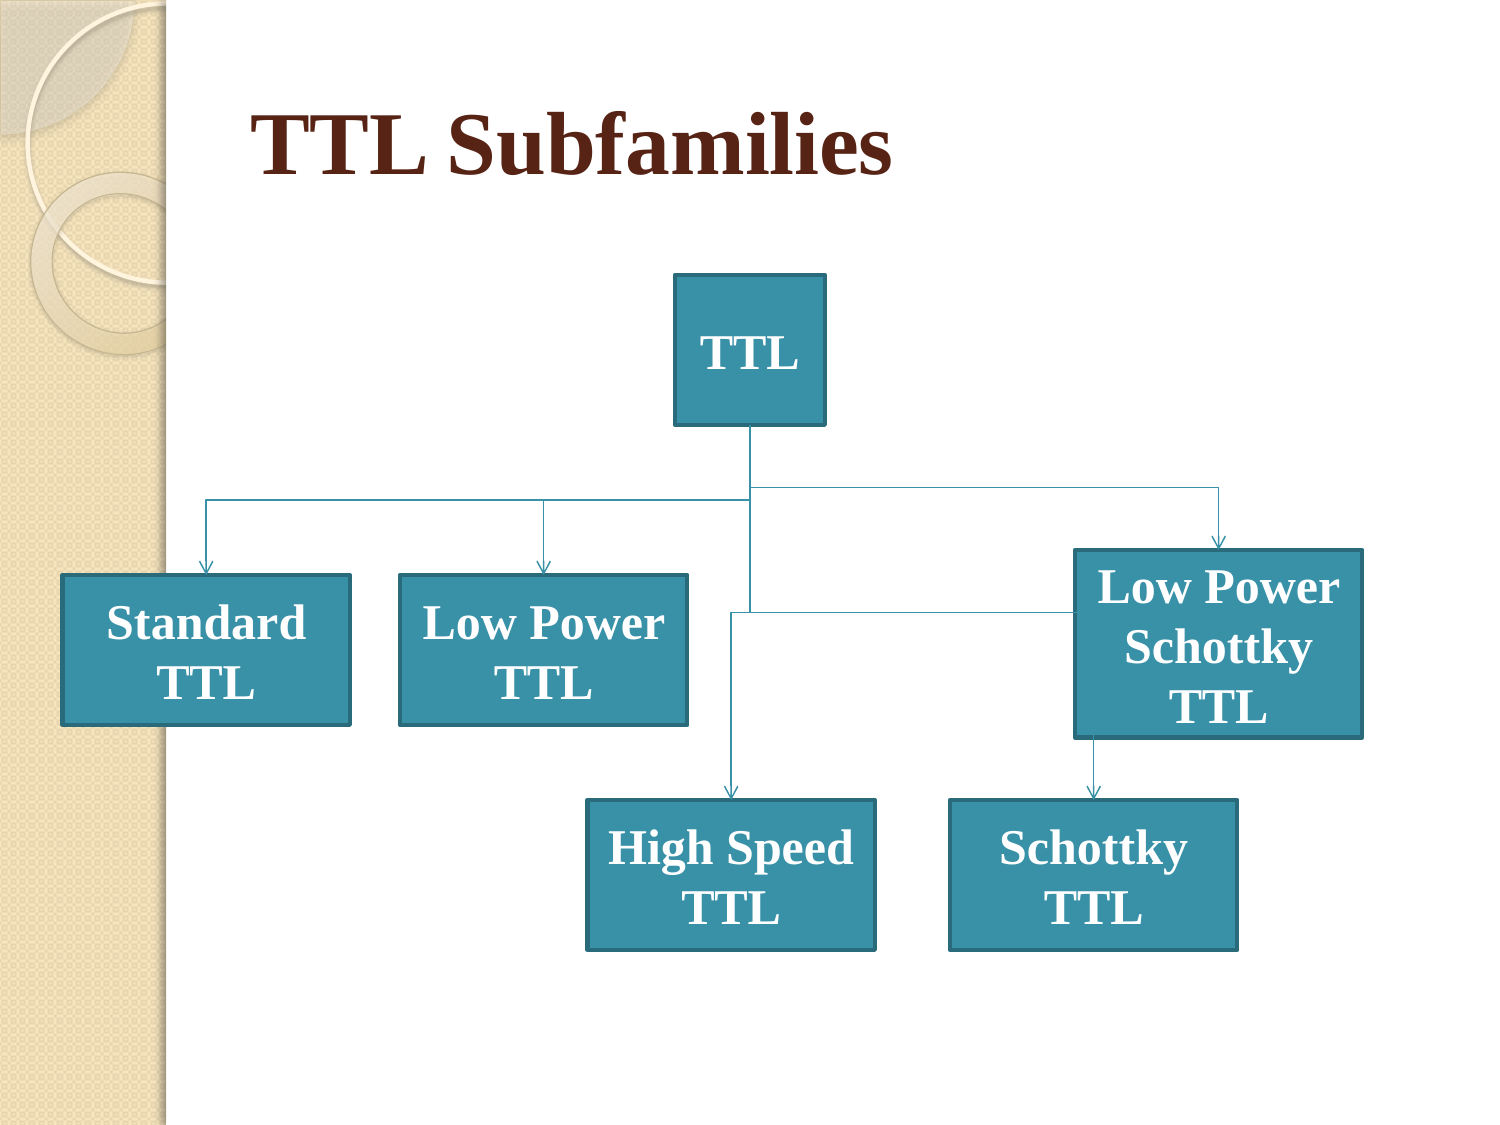

# TTL Subfamilies
TTL
Low Power Schottky TTL
Standard TTL
Low Power TTL
High Speed TTL
Schottky TTL